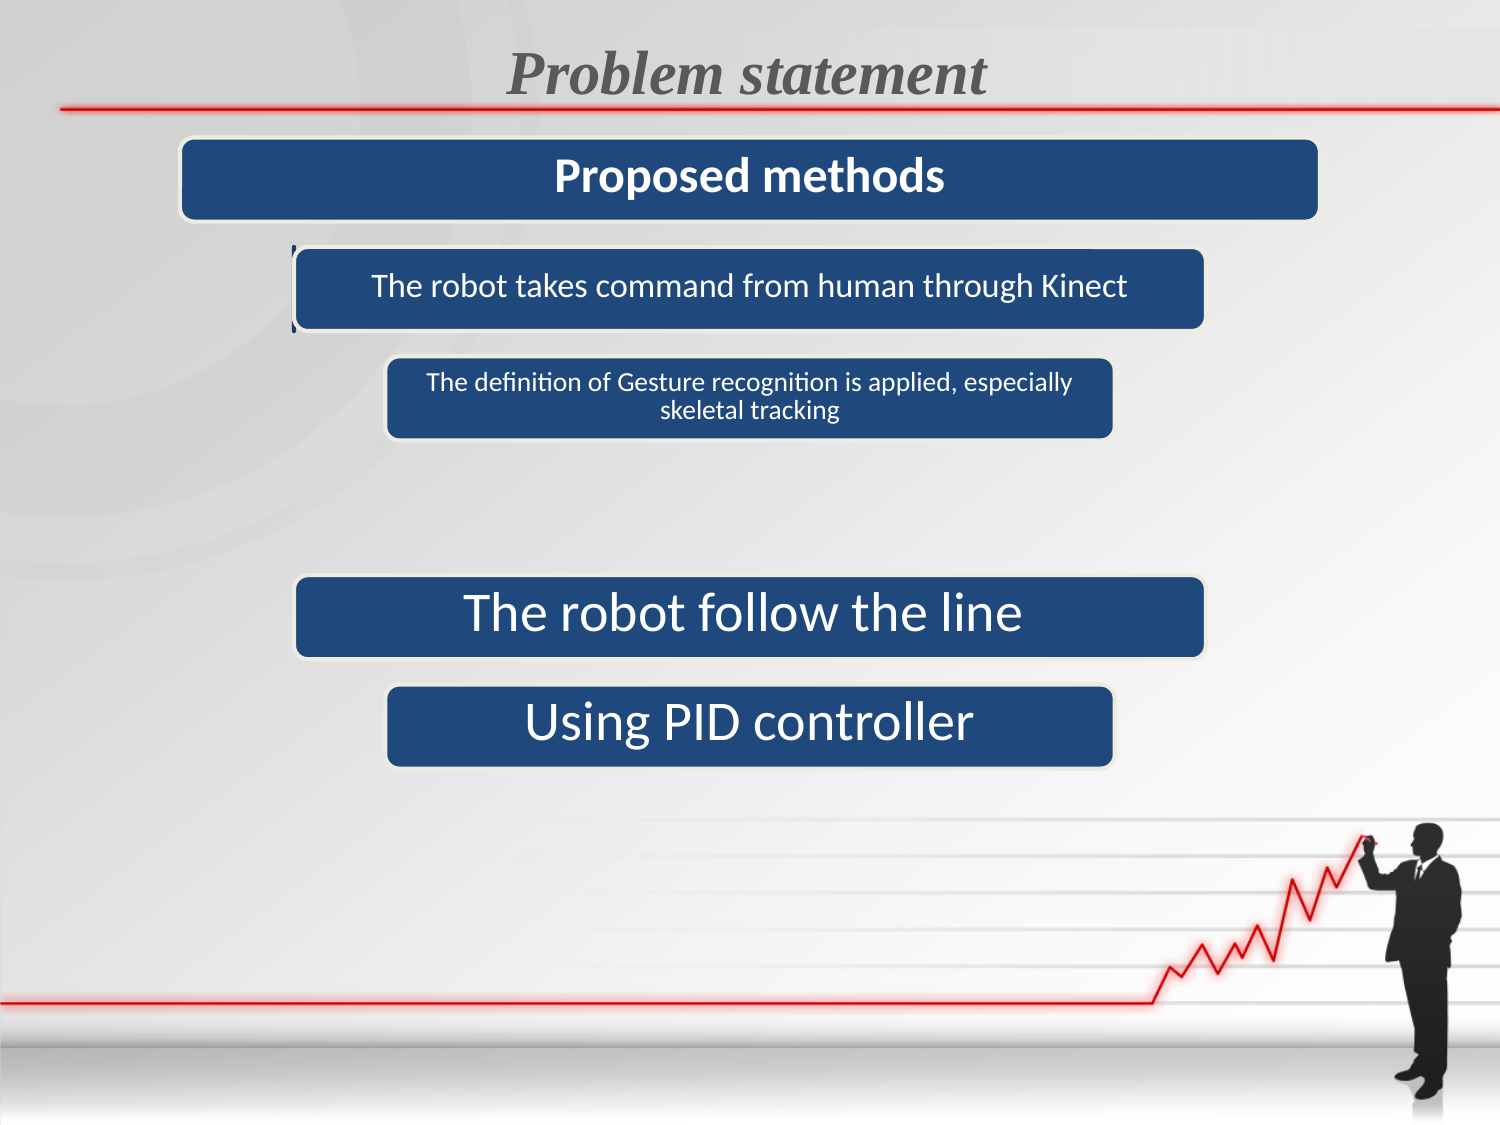

# Problem statement
Proposed methods
The robot takes command from human through Kinect
The definition of Gesture recognition is applied, especially skeletal tracking
The robot follow the line
Using PID controller